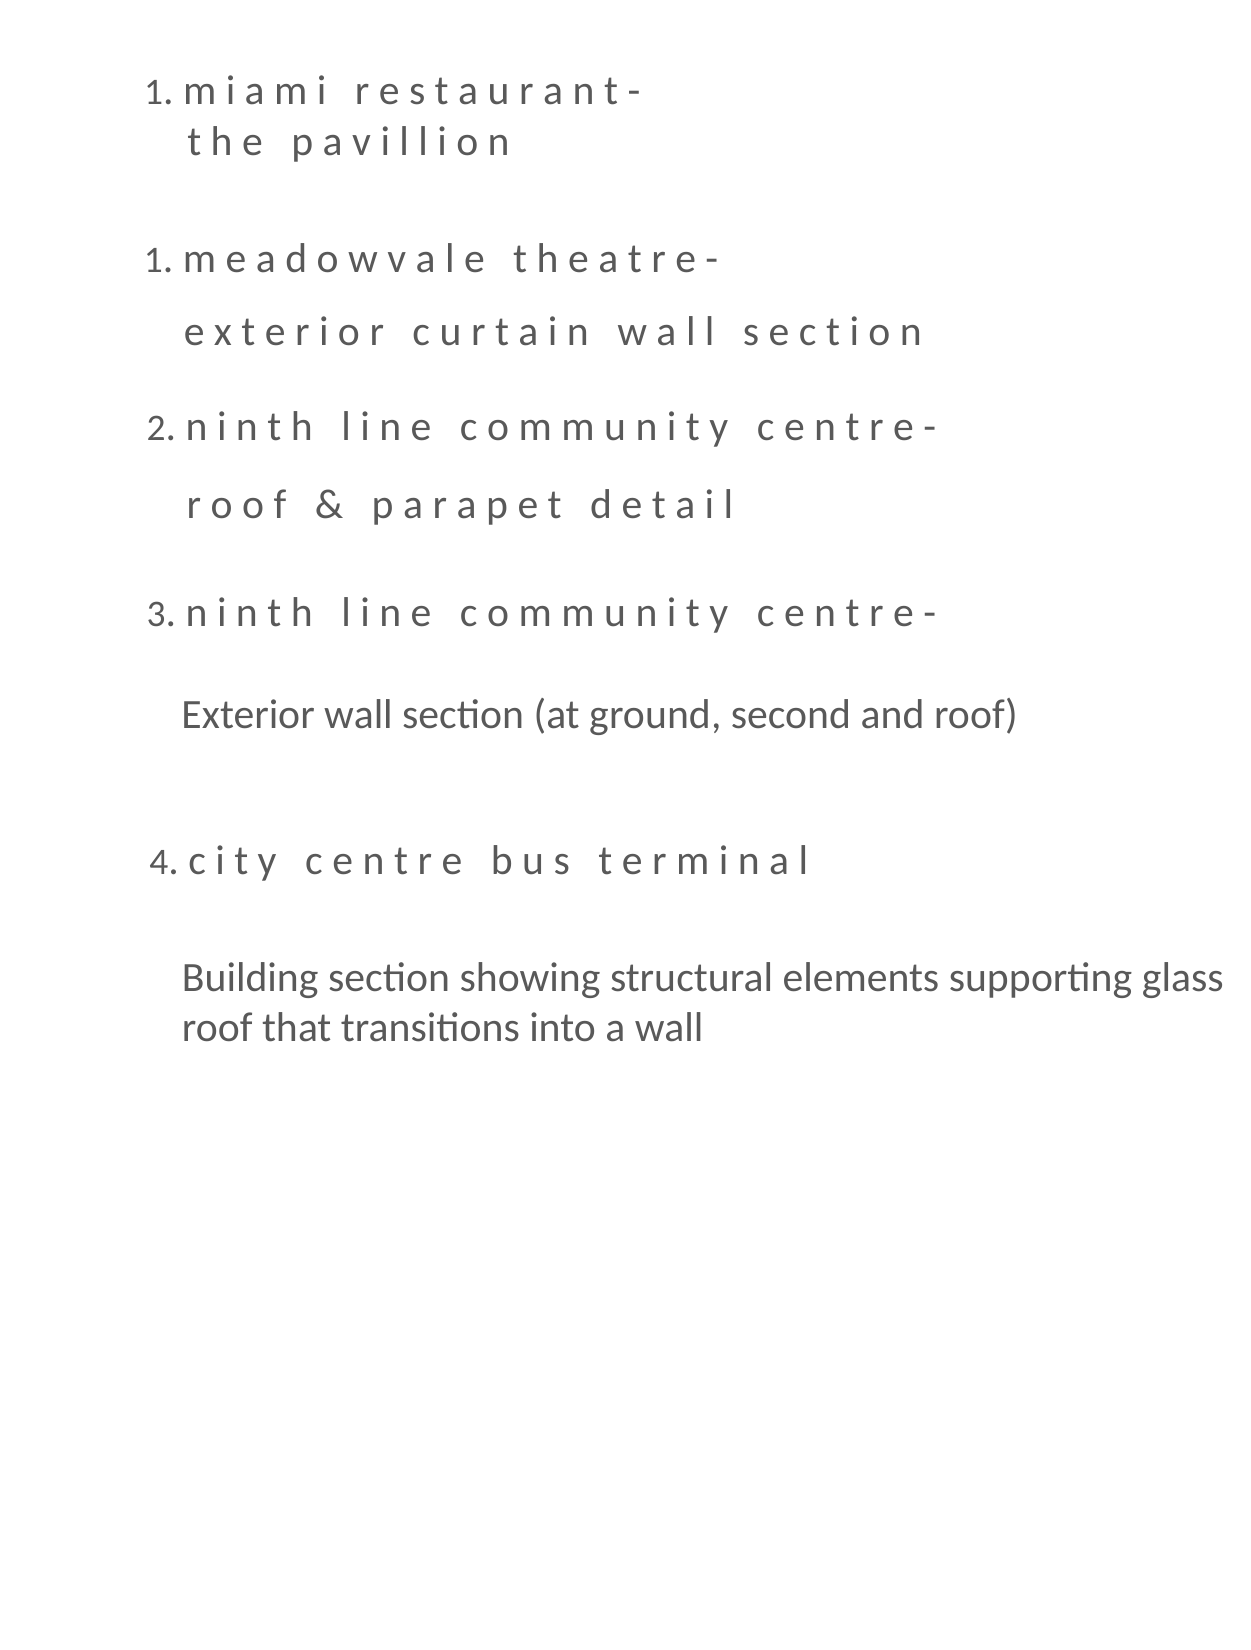

1. m i a m i   r e s t a u r a n t -
t h e   p a v i l l i o n
1. m e a d o w v a l e   t h e a t r e -
e x t e r i o r   c u r t a i n   w a l l   s e c t i o n
2. n i n t h   l i n e   c o m m u n i t y   c e n t r e -
r o o f   &   p a r a p e t   d e t a i l
3. n i n t h   l i n e   c o m m u n i t y   c e n t r e -
Exterior wall section (at ground, second and roof)
4. c i t y   c e n t r e   b u s   t e r m i n a l
Building section showing structural elements supporting glass
roof that transitions into a wall